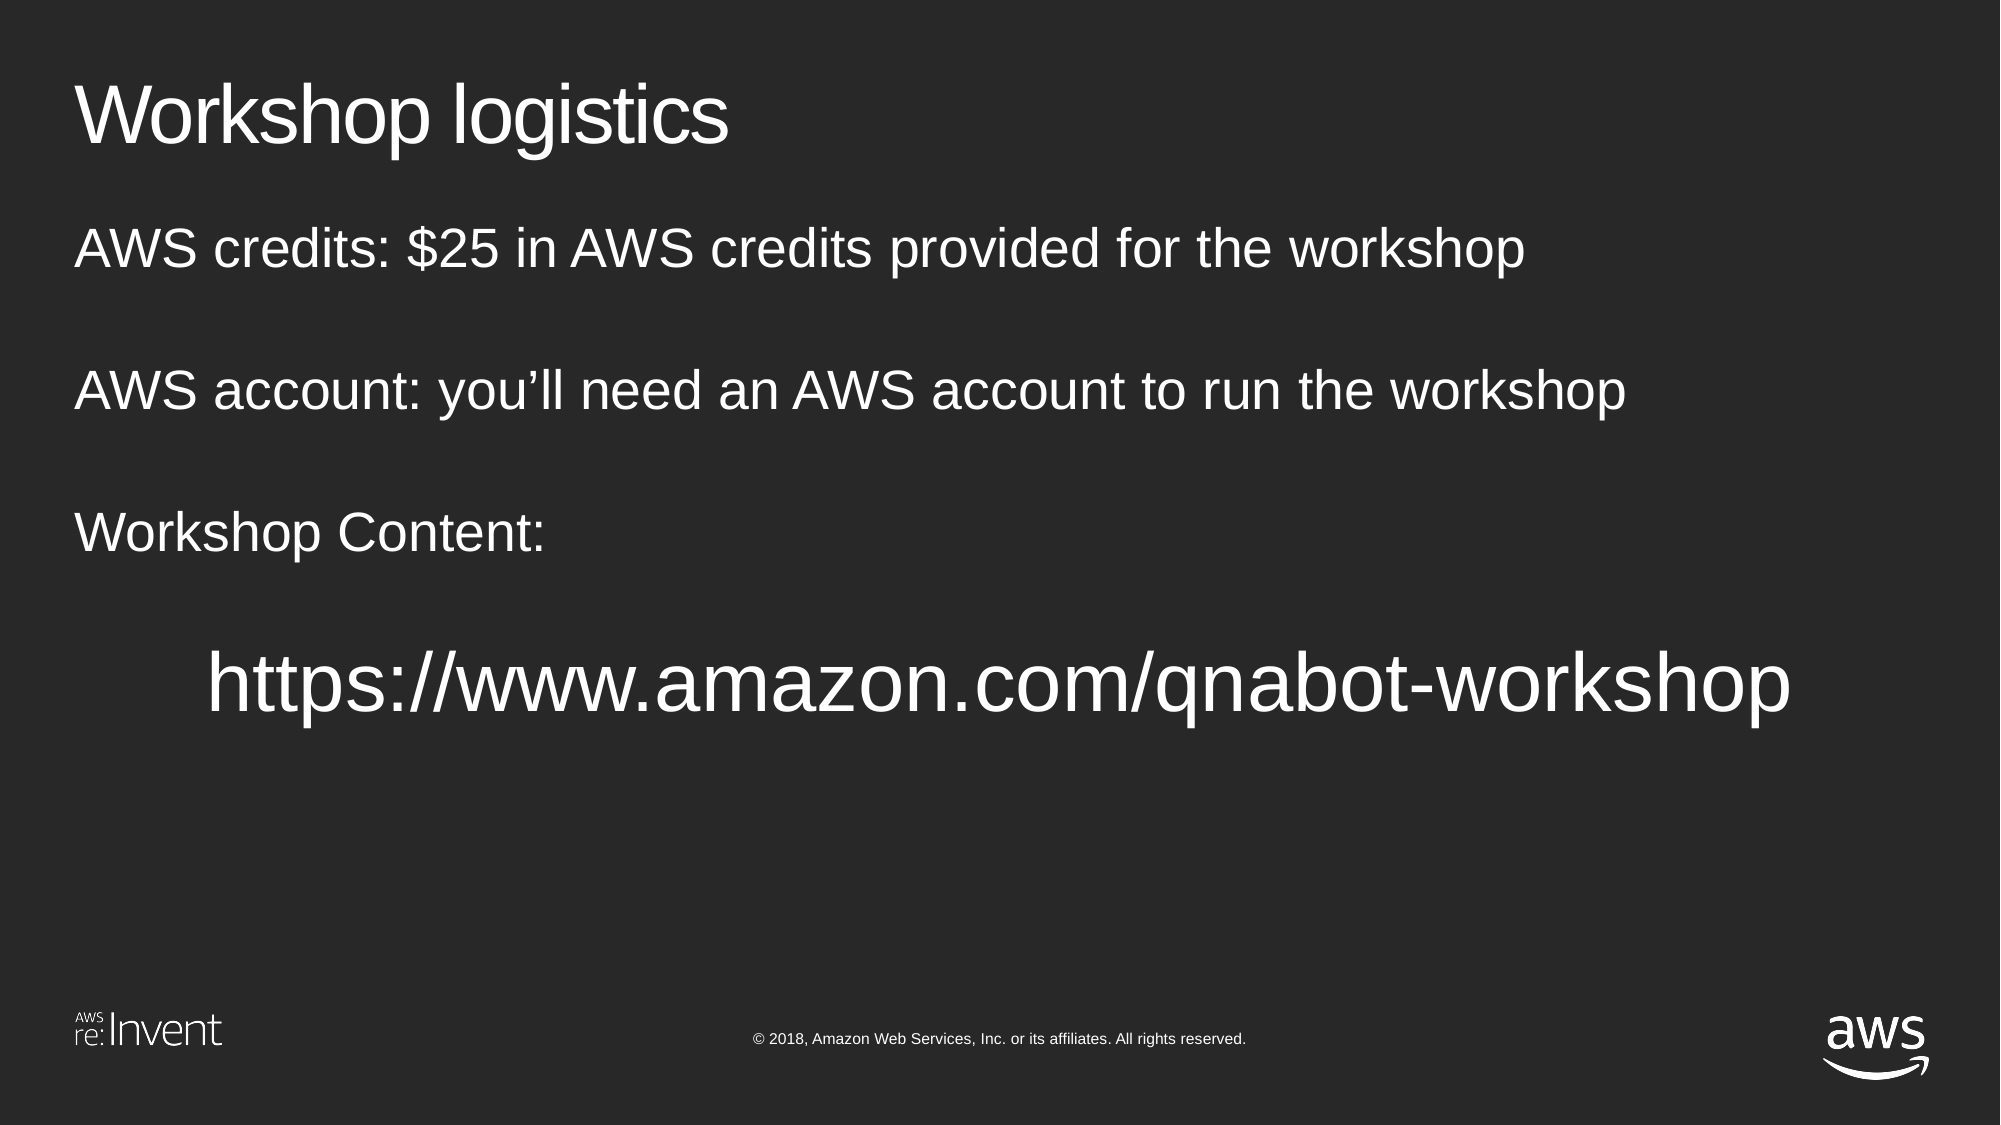

# Workshop logistics
AWS credits: $25 in AWS credits provided for the workshop

AWS account: you’ll need an AWS account to run the workshop

Workshop Content:
https://www.amazon.com/qnabot-workshop